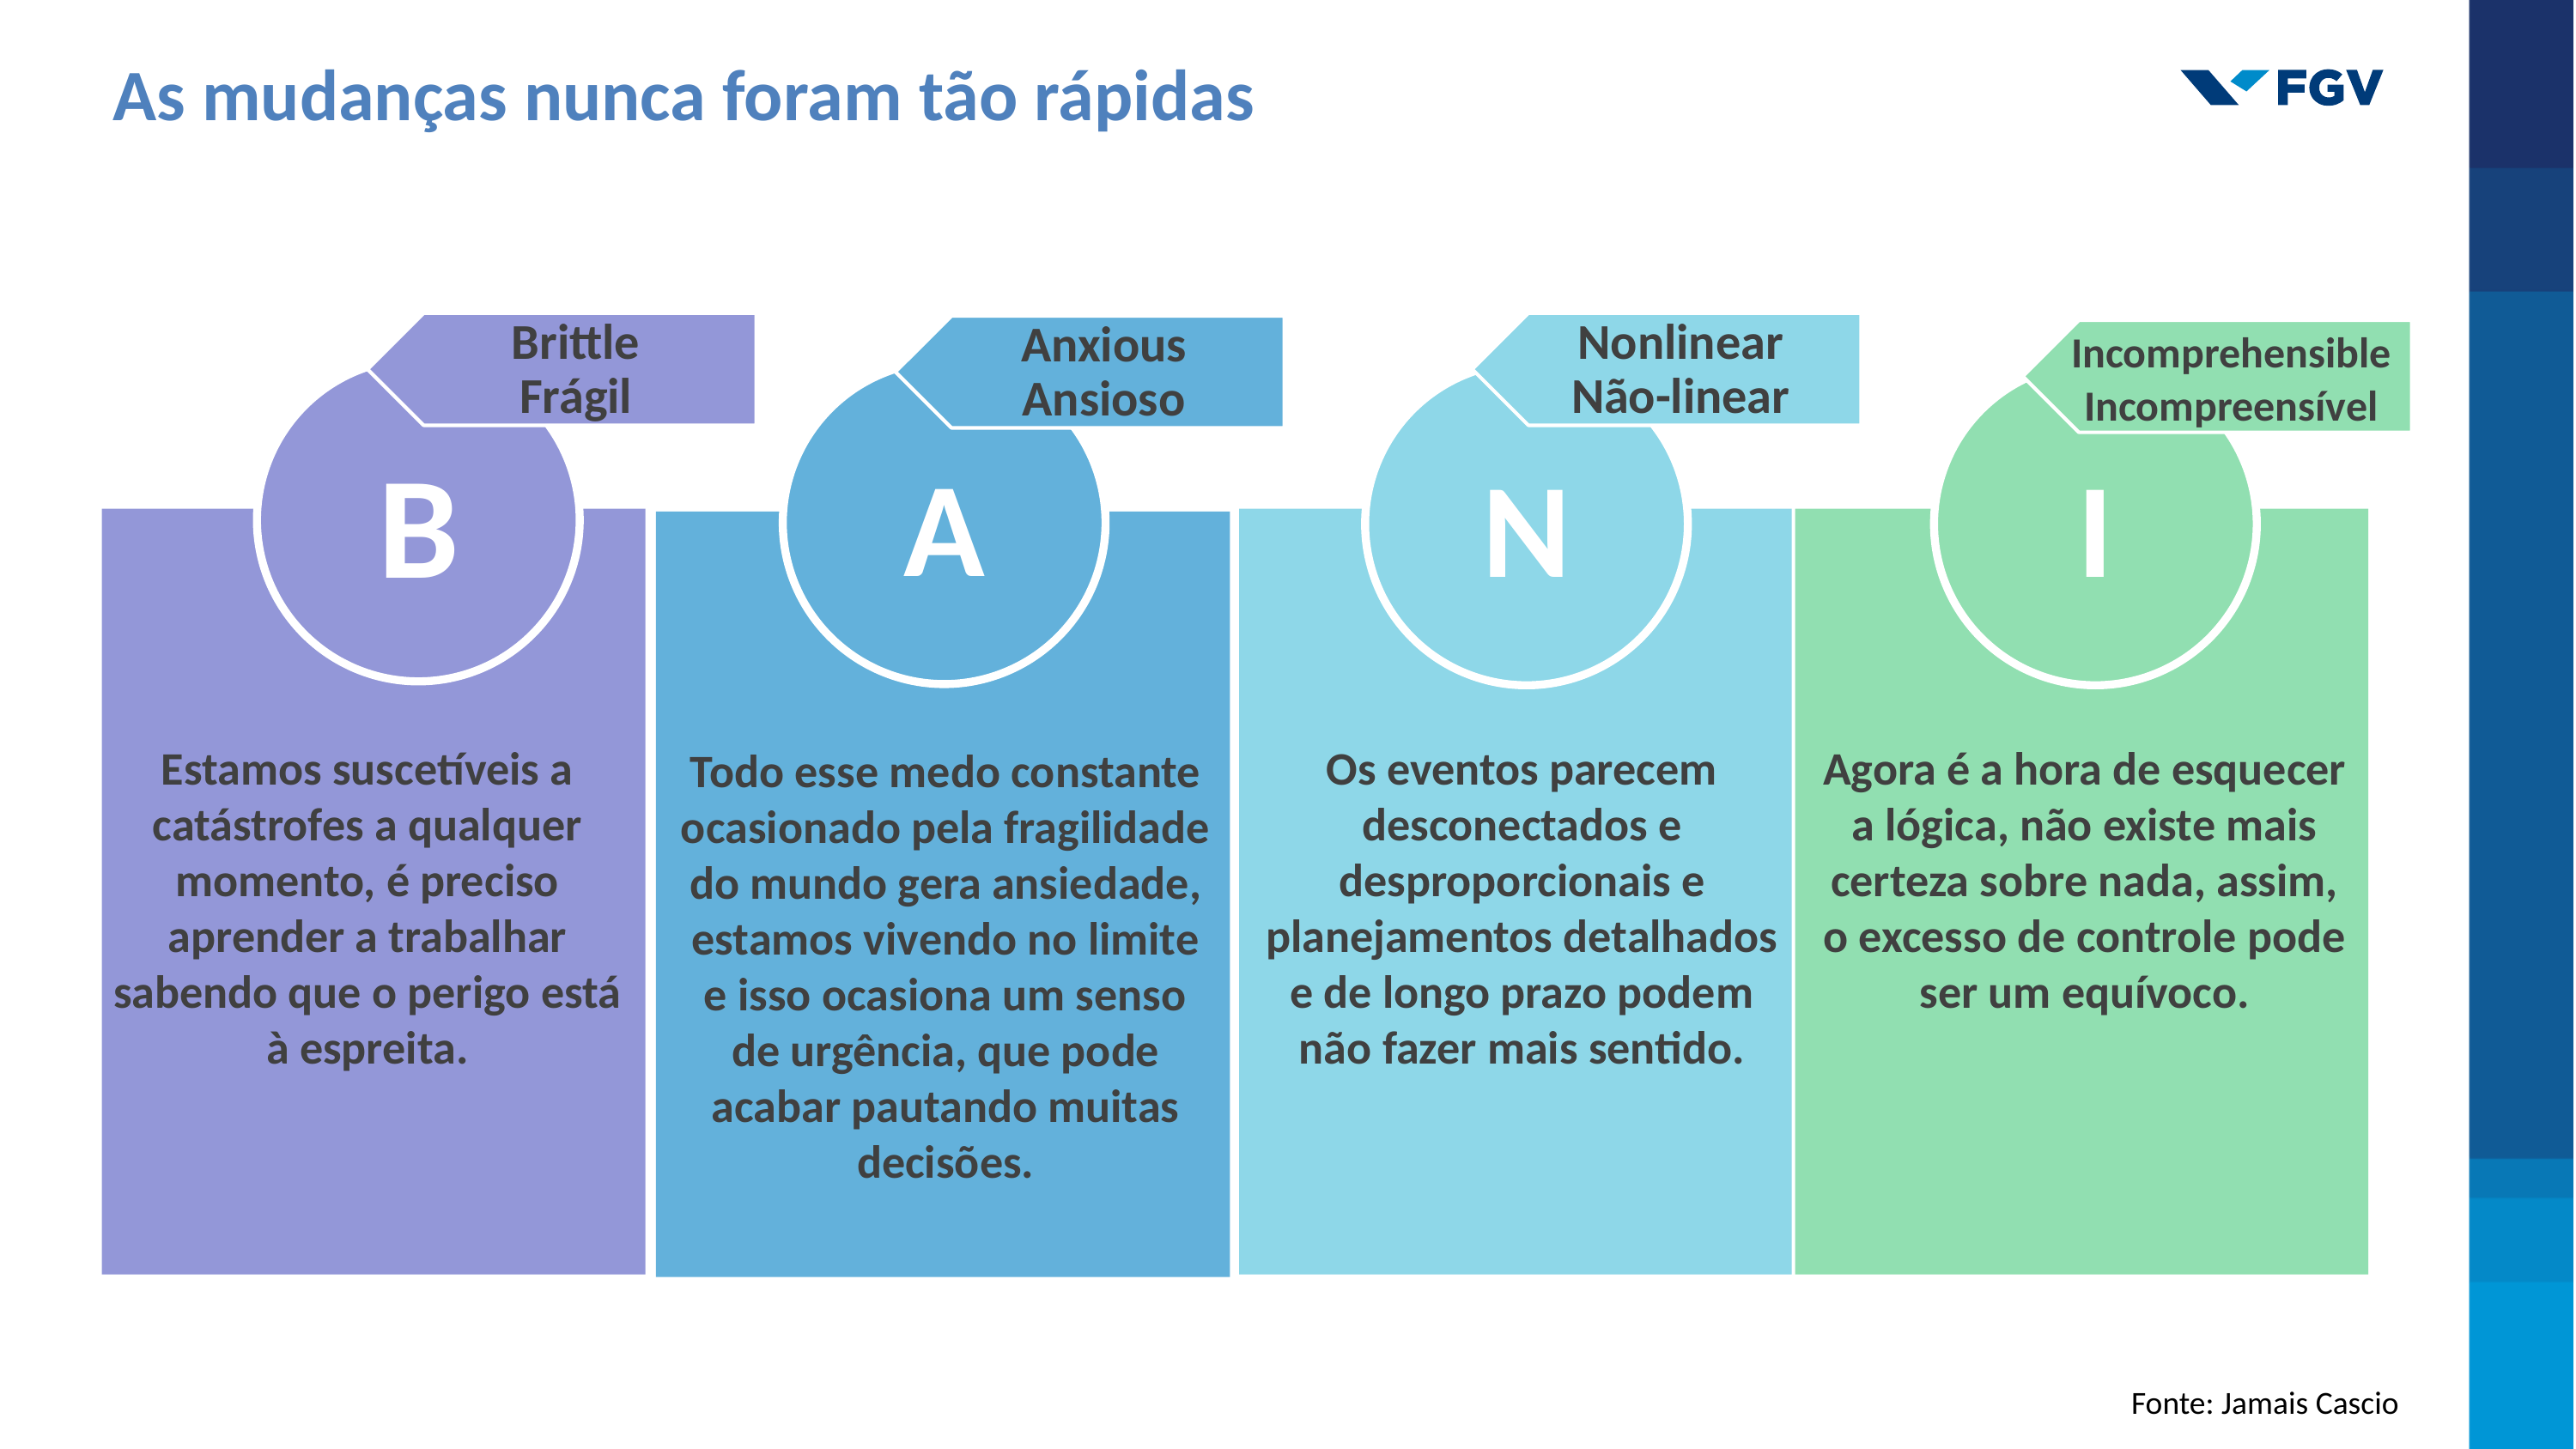

As mudanças nunca foram tão rápidas
Brittle
Frágil
Nonlinear
Não-linear
Anxious
Ansioso
Incomprehensible
Incompreensível
B
Estamos suscetíveis a catástrofes a qualquer momento, é preciso aprender a trabalhar sabendo que o perigo está à espreita.
A
Todo esse medo constante ocasionado pela fragilidade do mundo gera ansiedade, estamos vivendo no limite e isso ocasiona um senso de urgência, que pode acabar pautando muitas decisões.
N
Os eventos parecem desconectados e desproporcionais e planejamentos detalhados e de longo prazo podem não fazer mais sentido.
I
Agora é a hora de esquecer a lógica, não existe mais certeza sobre nada, assim, o excesso de controle pode ser um equívoco.

Fonte: Jamais Cascio